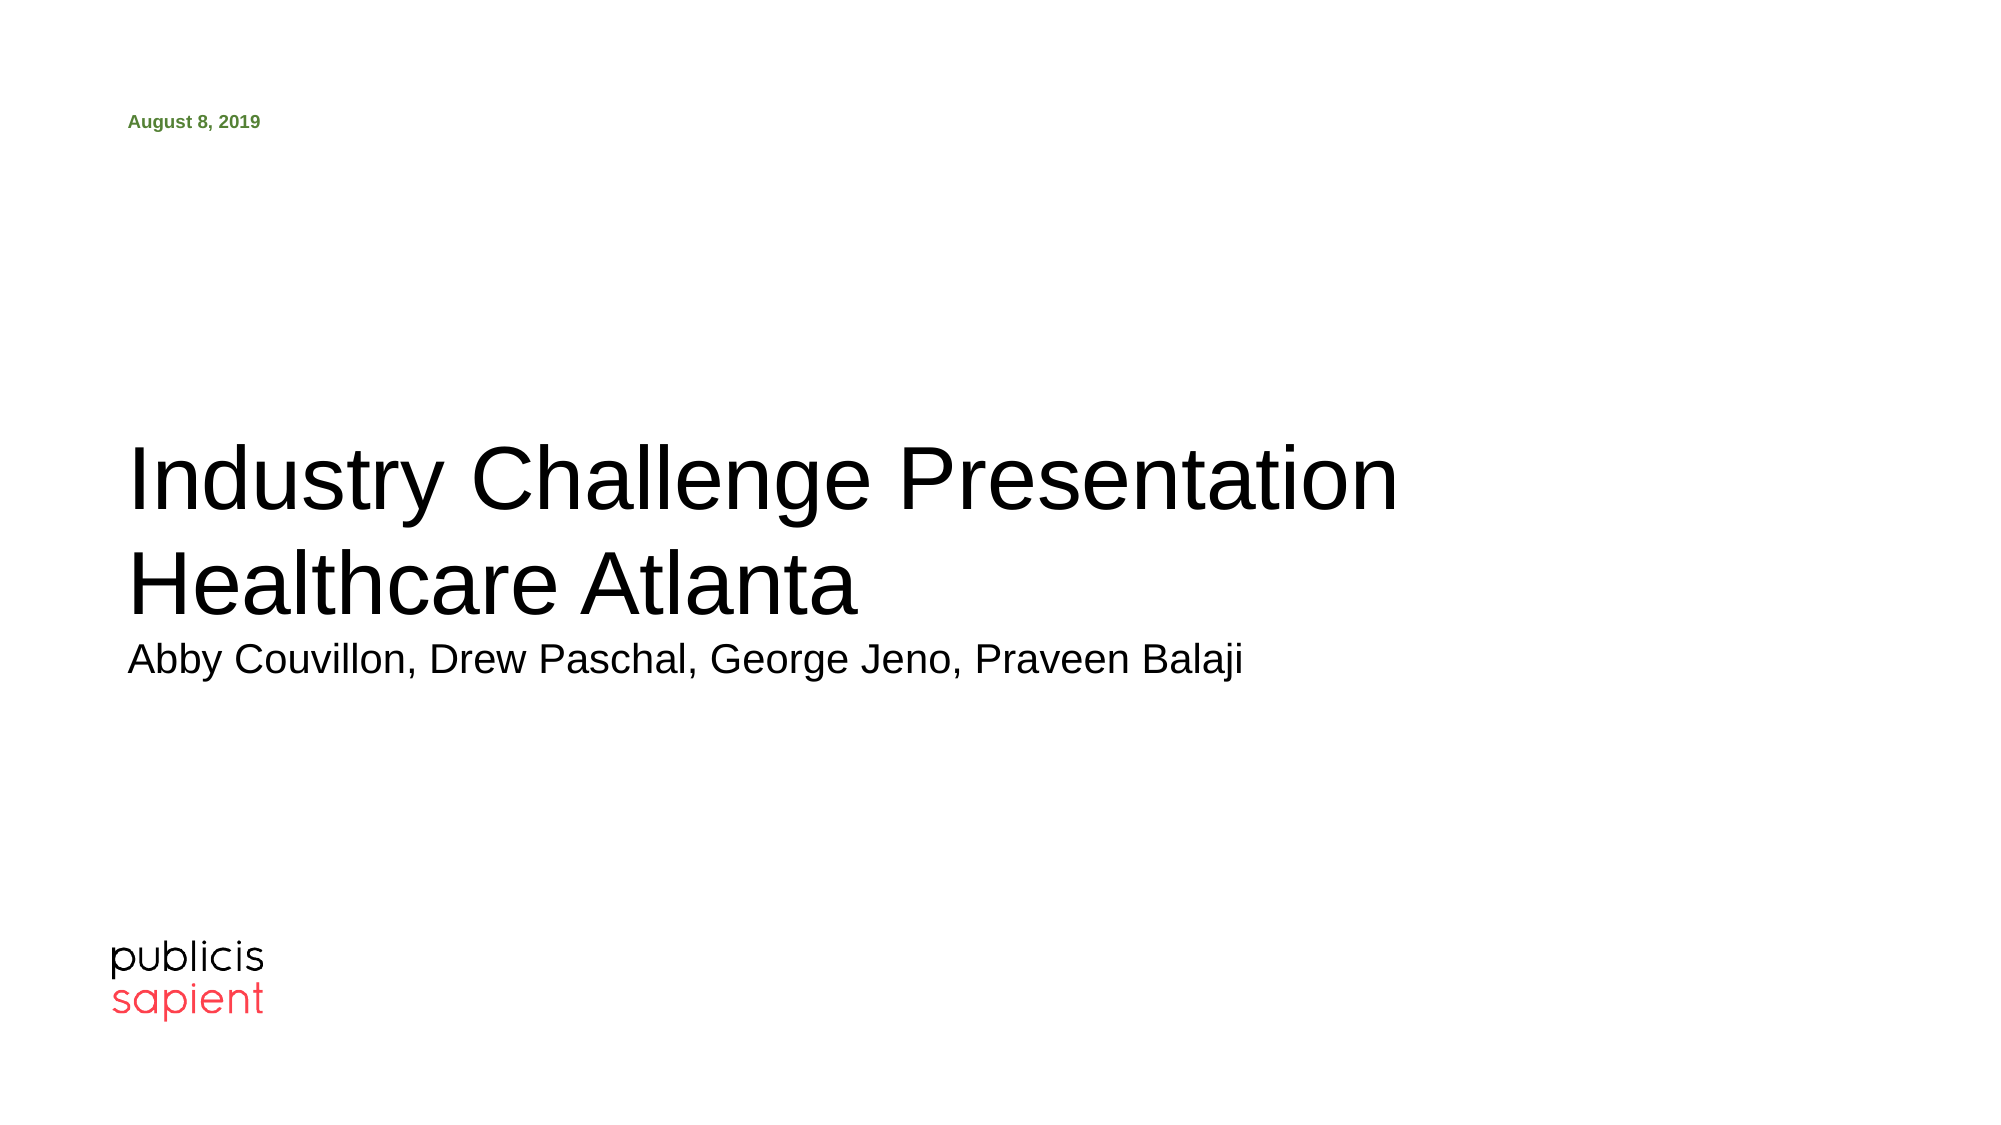

August 8, 2019
# Industry Challenge Presentation Healthcare Atlanta Abby Couvillon, Drew Paschal, George Jeno, Praveen Balaji